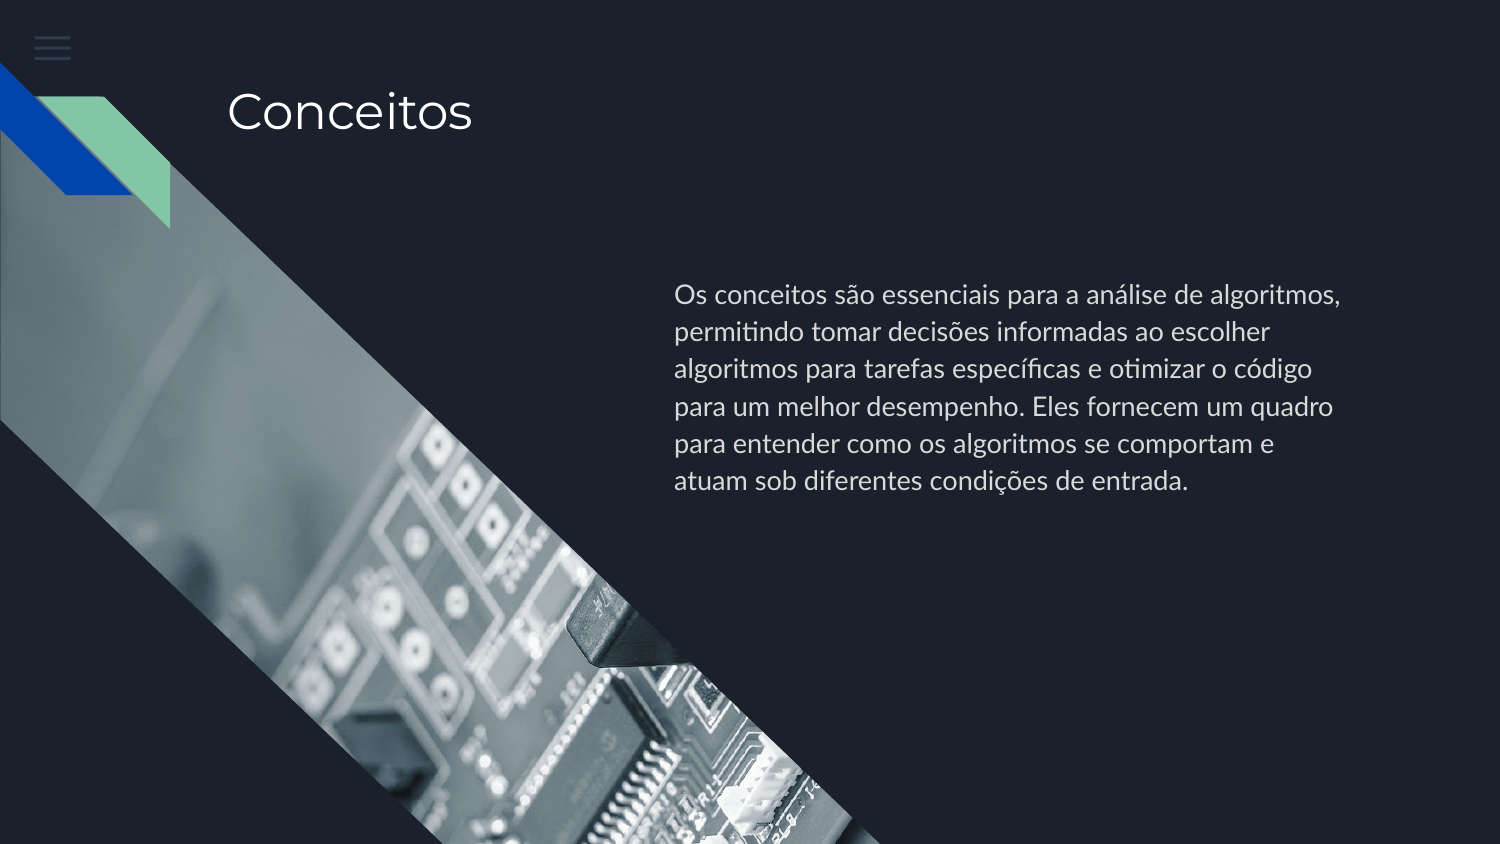

# Conceitos
Os conceitos são essenciais para a análise de algoritmos, permitindo tomar decisões informadas ao escolher algoritmos para tarefas específicas e otimizar o código para um melhor desempenho. Eles fornecem um quadro para entender como os algoritmos se comportam e atuam sob diferentes condições de entrada.